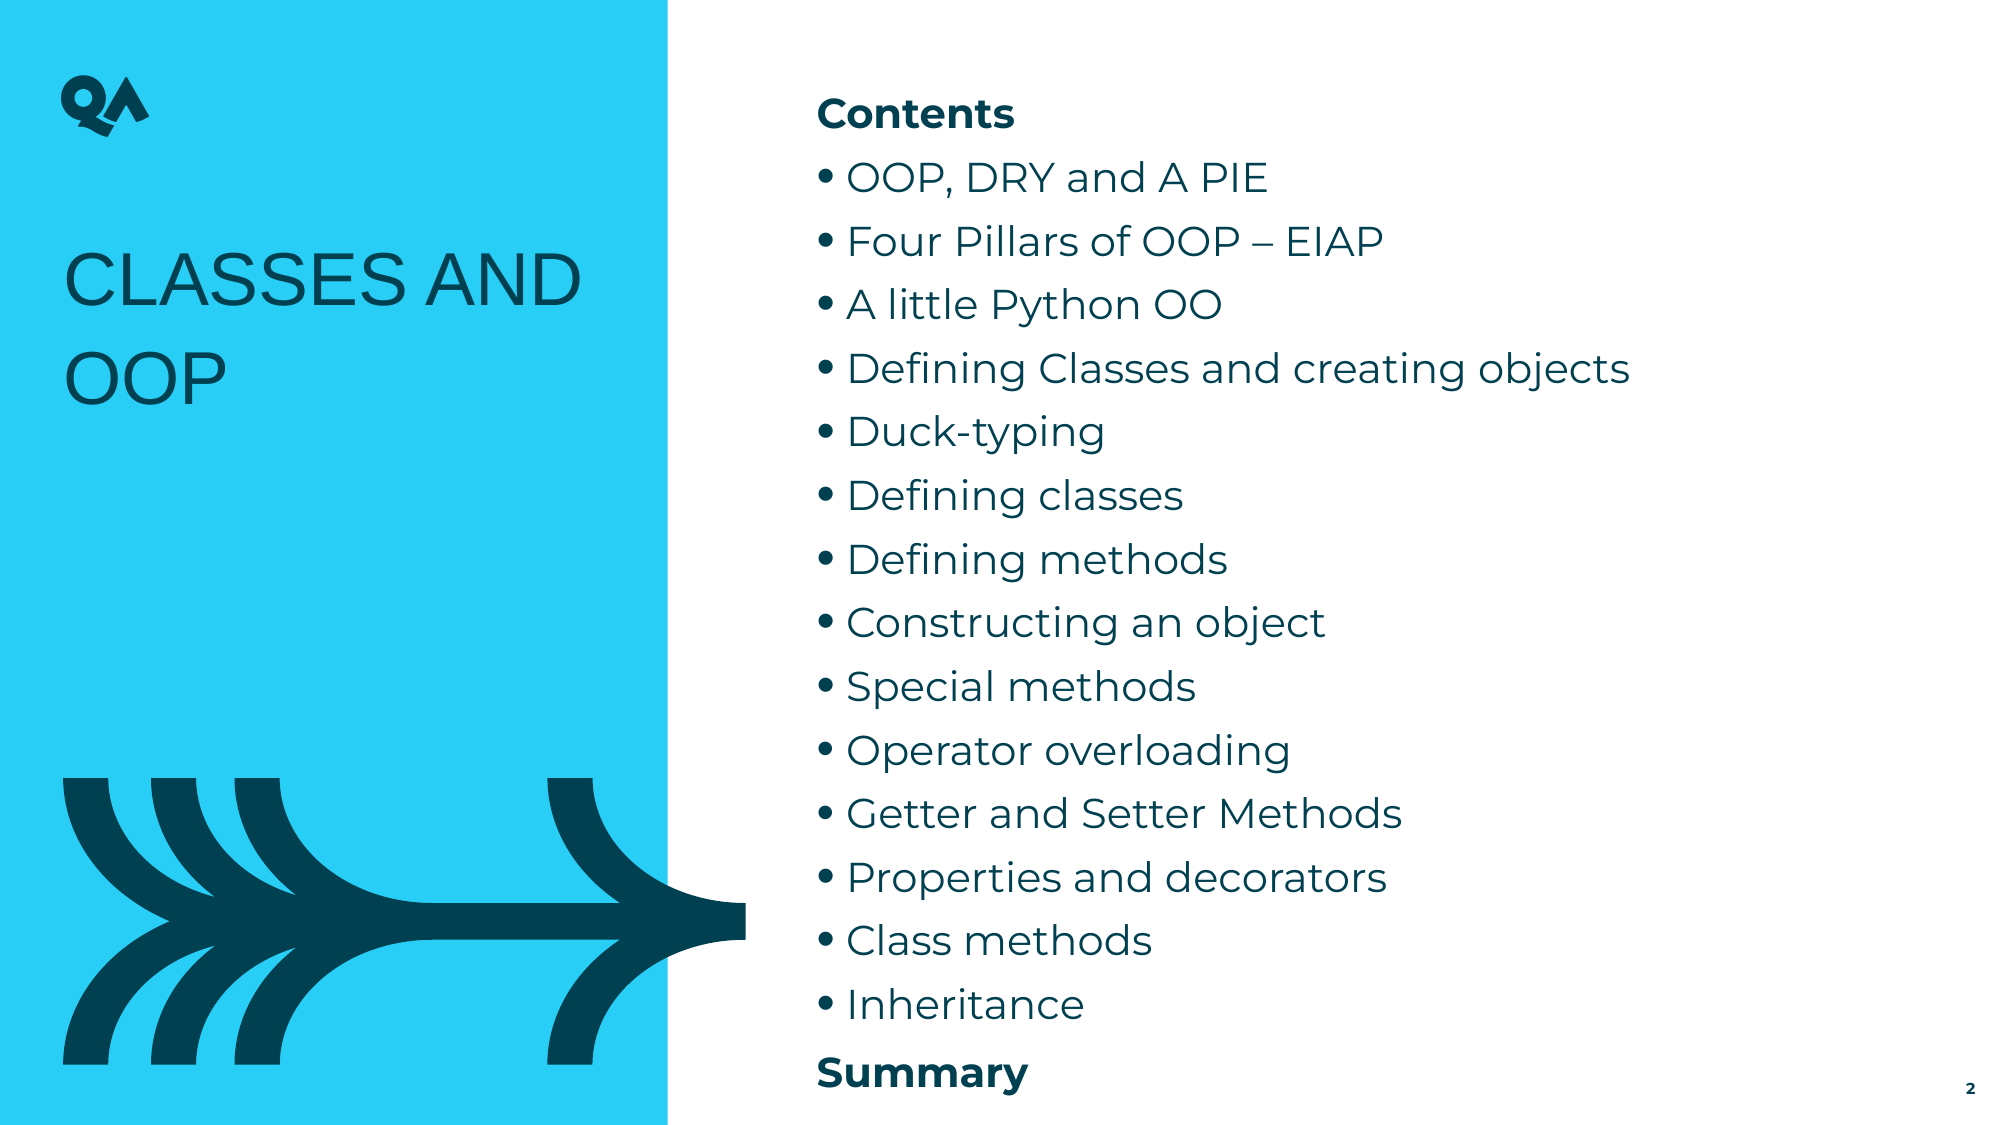

Contents
OOP, DRY and A PIE
Four Pillars of OOP – EIAP
A little Python OO
Defining Classes and creating objects
Duck-typing
Defining classes
Defining methods
Constructing an object
Special methods
Operator overloading
Getter and Setter Methods
Properties and decorators
Class methods
Inheritance
Summary
Classes and OOP
2